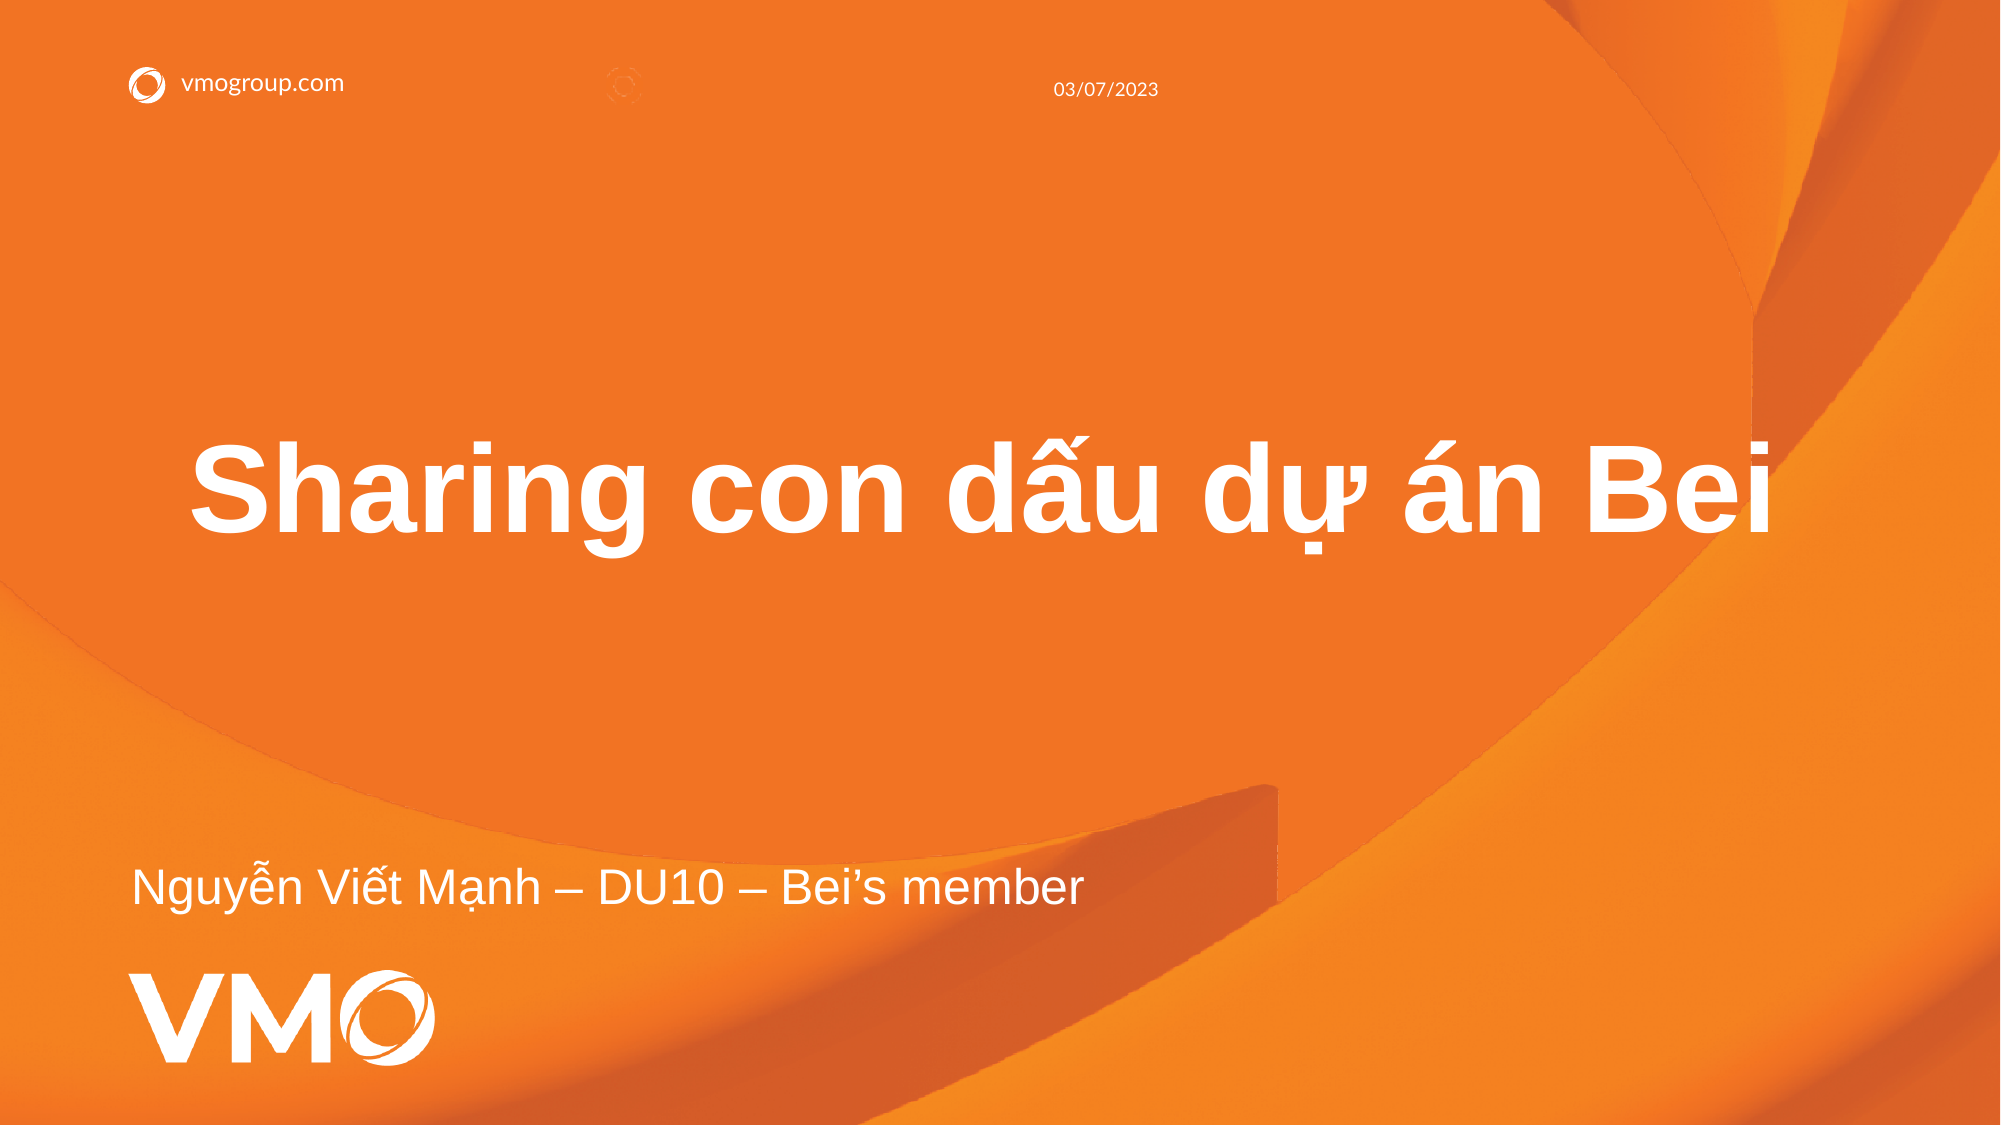

03/07/2023
# Sharing con dấu dự án Bei
Nguyễn Viết Mạnh – DU10 – Bei’s member